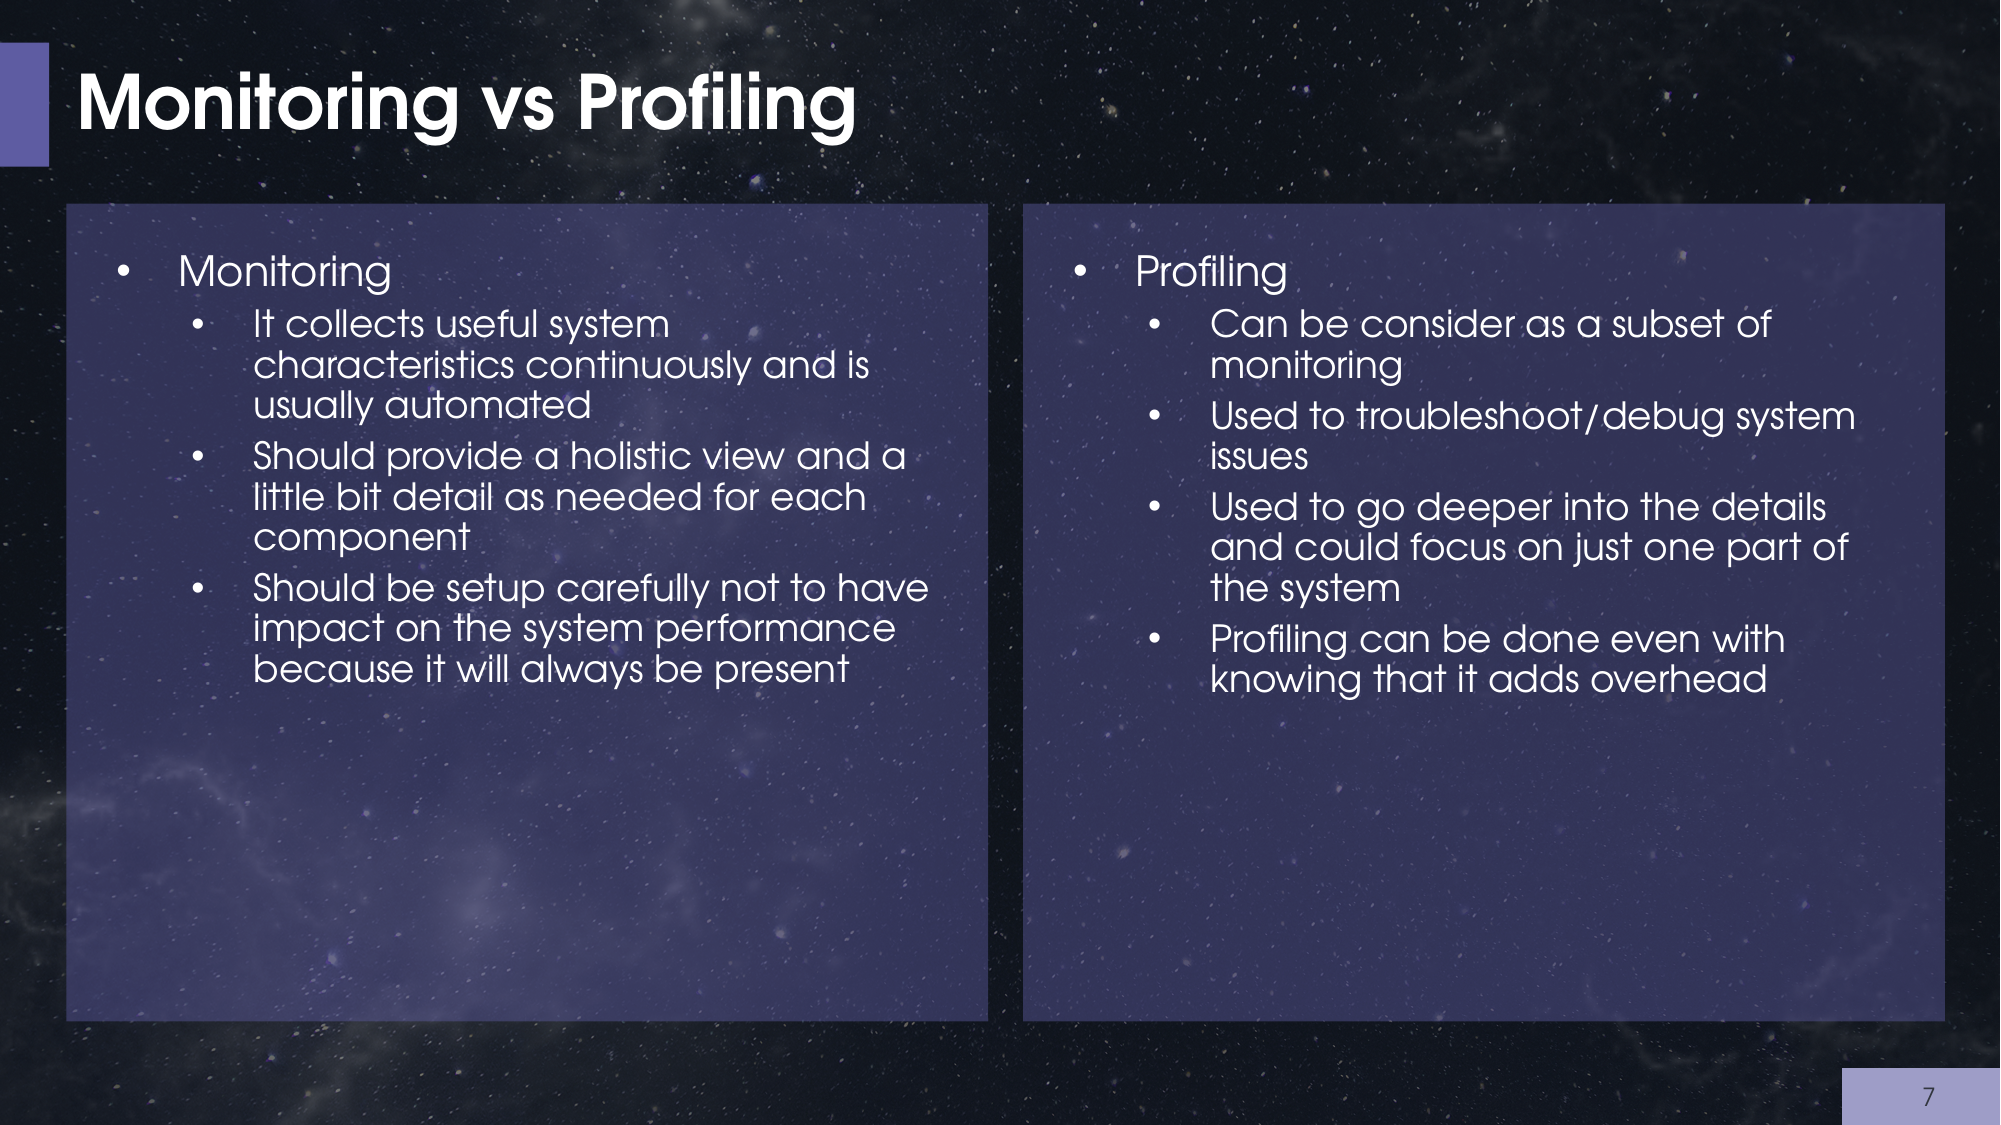

# Monitoring vs Profiling

Monitoring
It collects useful system characteristics continuously and is usually automated
Should provide a holistic view and a little bit detail as needed for each component
Should be setup carefully not to have impact on the system performance because it will always be present
Profiling
Can be consider as a subset of  monitoring
Used to troubleshoot/debug system issues
Used to go deeper into the details and could focus on just one part of the system
Profiling can be done even with knowing that it adds overhead
7